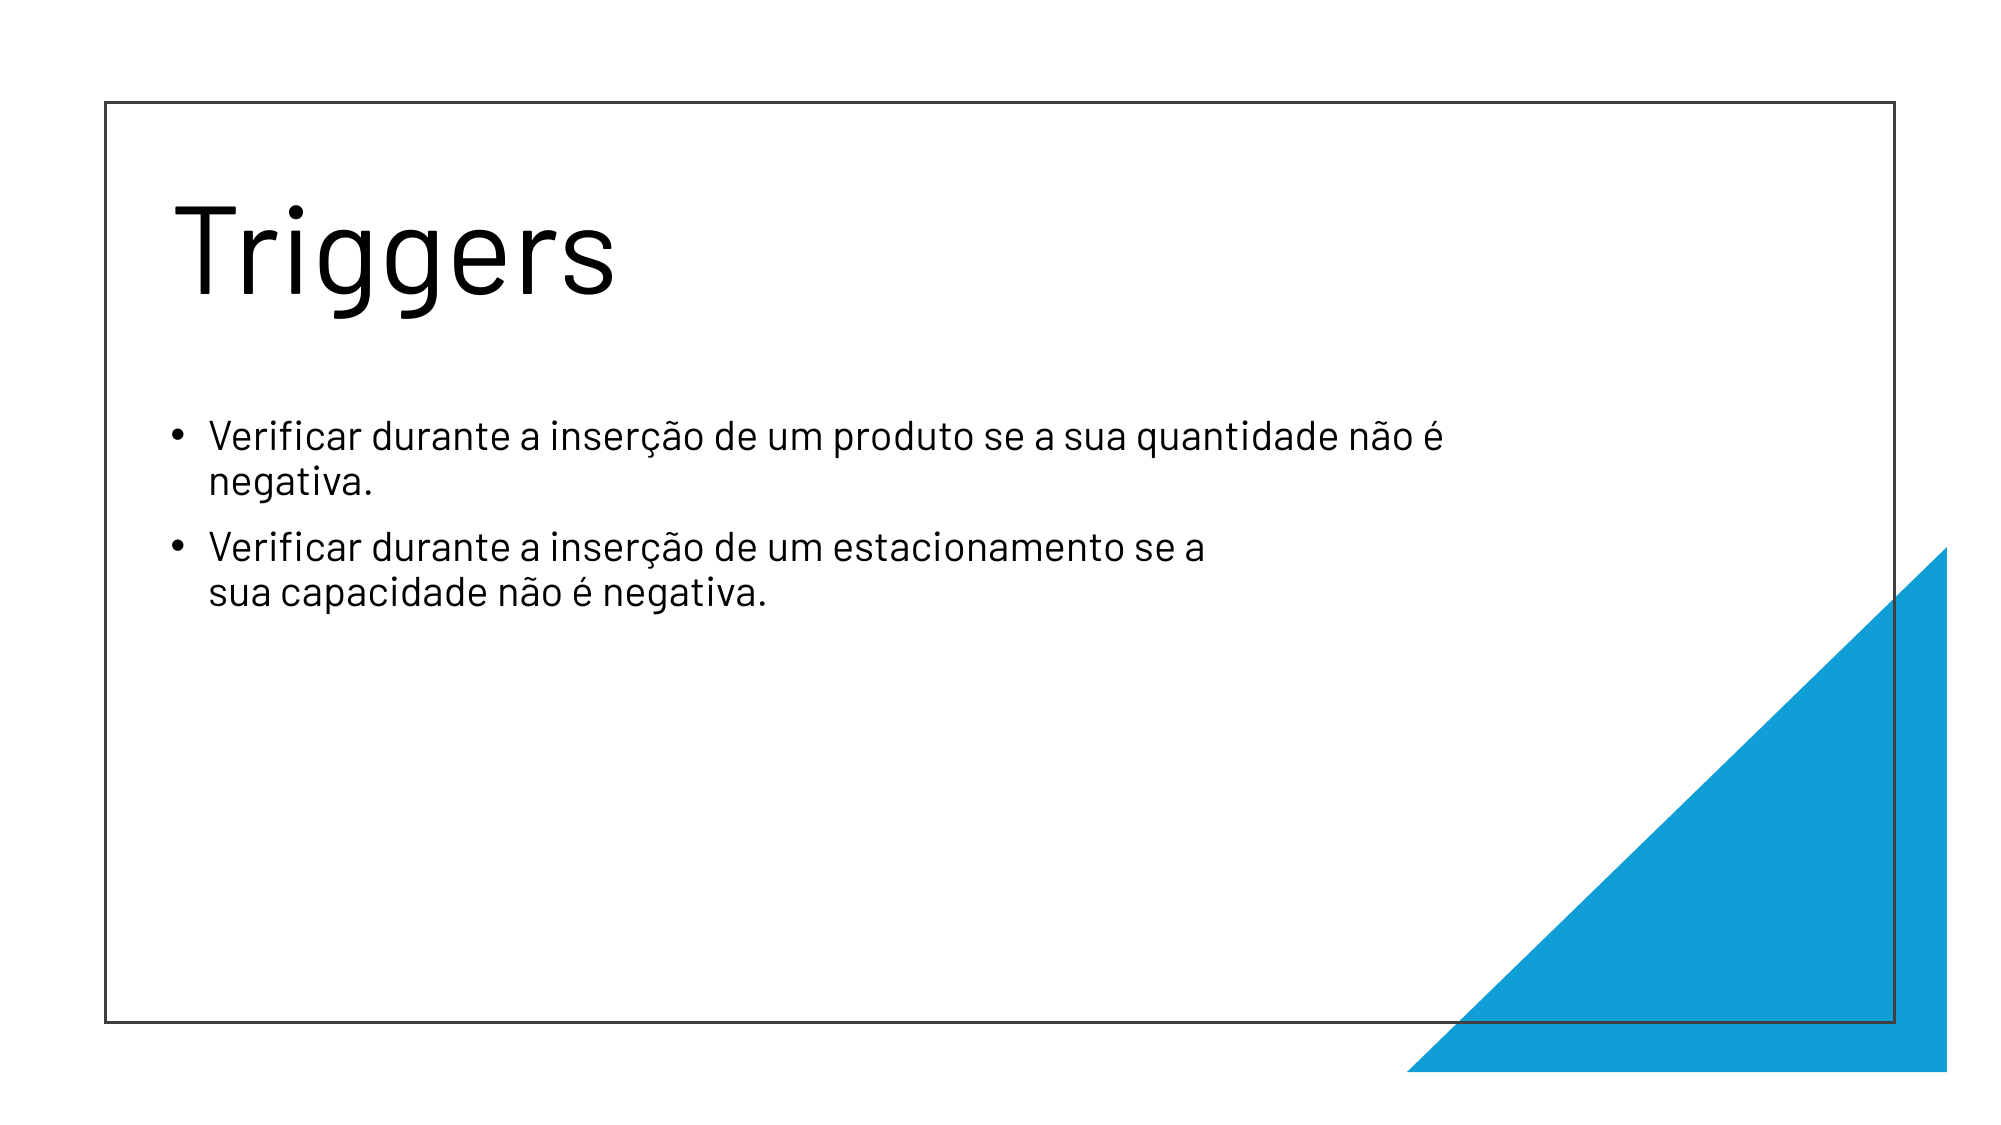

# Triggers
Verificar durante a inserção de um produto se a sua quantidade não é negativa.
Verificar durante a inserção de um estacionamento se a sua capacidade não é negativa.